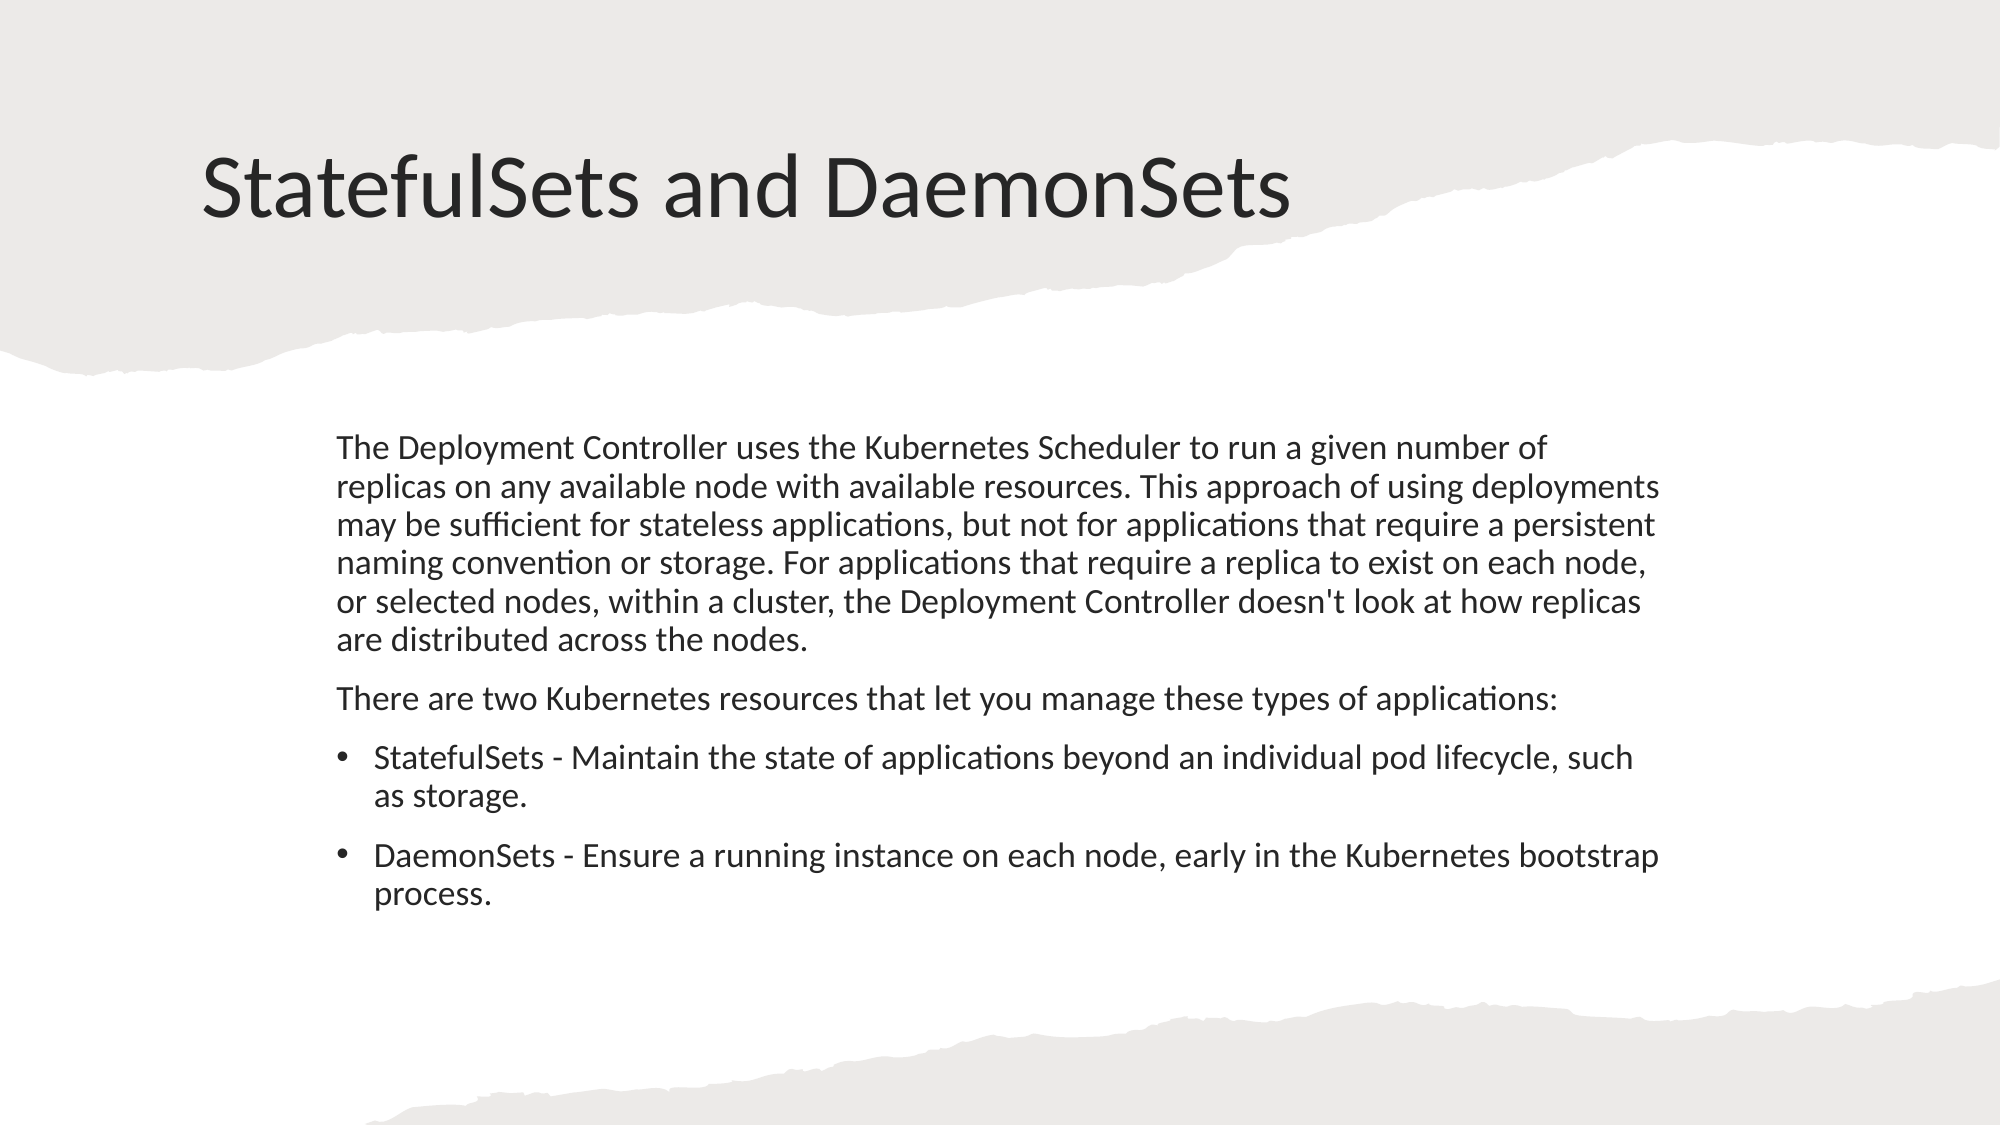

# StatefulSets and DaemonSets
The Deployment Controller uses the Kubernetes Scheduler to run a given number of replicas on any available node with available resources. This approach of using deployments may be sufficient for stateless applications, but not for applications that require a persistent naming convention or storage. For applications that require a replica to exist on each node, or selected nodes, within a cluster, the Deployment Controller doesn't look at how replicas are distributed across the nodes.
There are two Kubernetes resources that let you manage these types of applications:
StatefulSets - Maintain the state of applications beyond an individual pod lifecycle, such as storage.
DaemonSets - Ensure a running instance on each node, early in the Kubernetes bootstrap process.